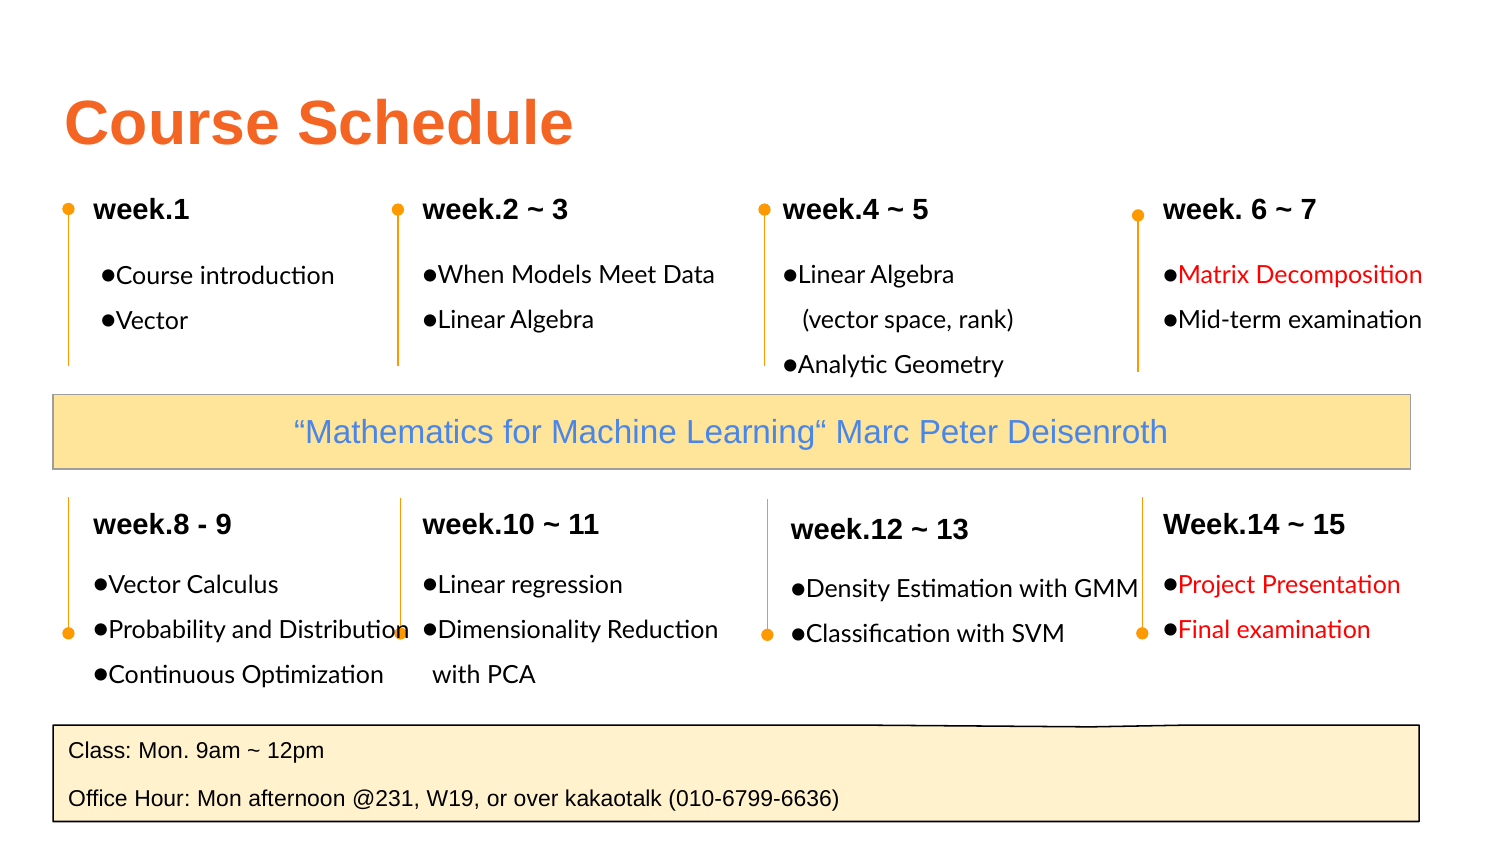

# Course Schedule
week.1
week.2 ~ 3
week.4 ~ 5
week. 6 ~ 7
When Models Meet Data
Linear Algebra
Linear Algebra
   (vector space, rank)
Analytic Geometry
Matrix Decomposition
Mid-term examination
Course introduction
Vector
| “Mathematics for Machine Learning“ Marc Peter Deisenroth |  |  |  |
| --- | --- | --- | --- |
week.8 - 9
week.10 ~ 11
Week.14 ~ 15
week.12 ~ 13
Vector Calculus
Probability and Distribution
Continuous Optimization
Linear regression
Dimensionality Reduction with PCA
Project Presentation
Final examination
Density Estimation with GMM
Classification with SVM
Class: Mon. 9am ~ 12pm
Office Hour: Mon afternoon @231, W19, or over kakaotalk (010-6799-6636)